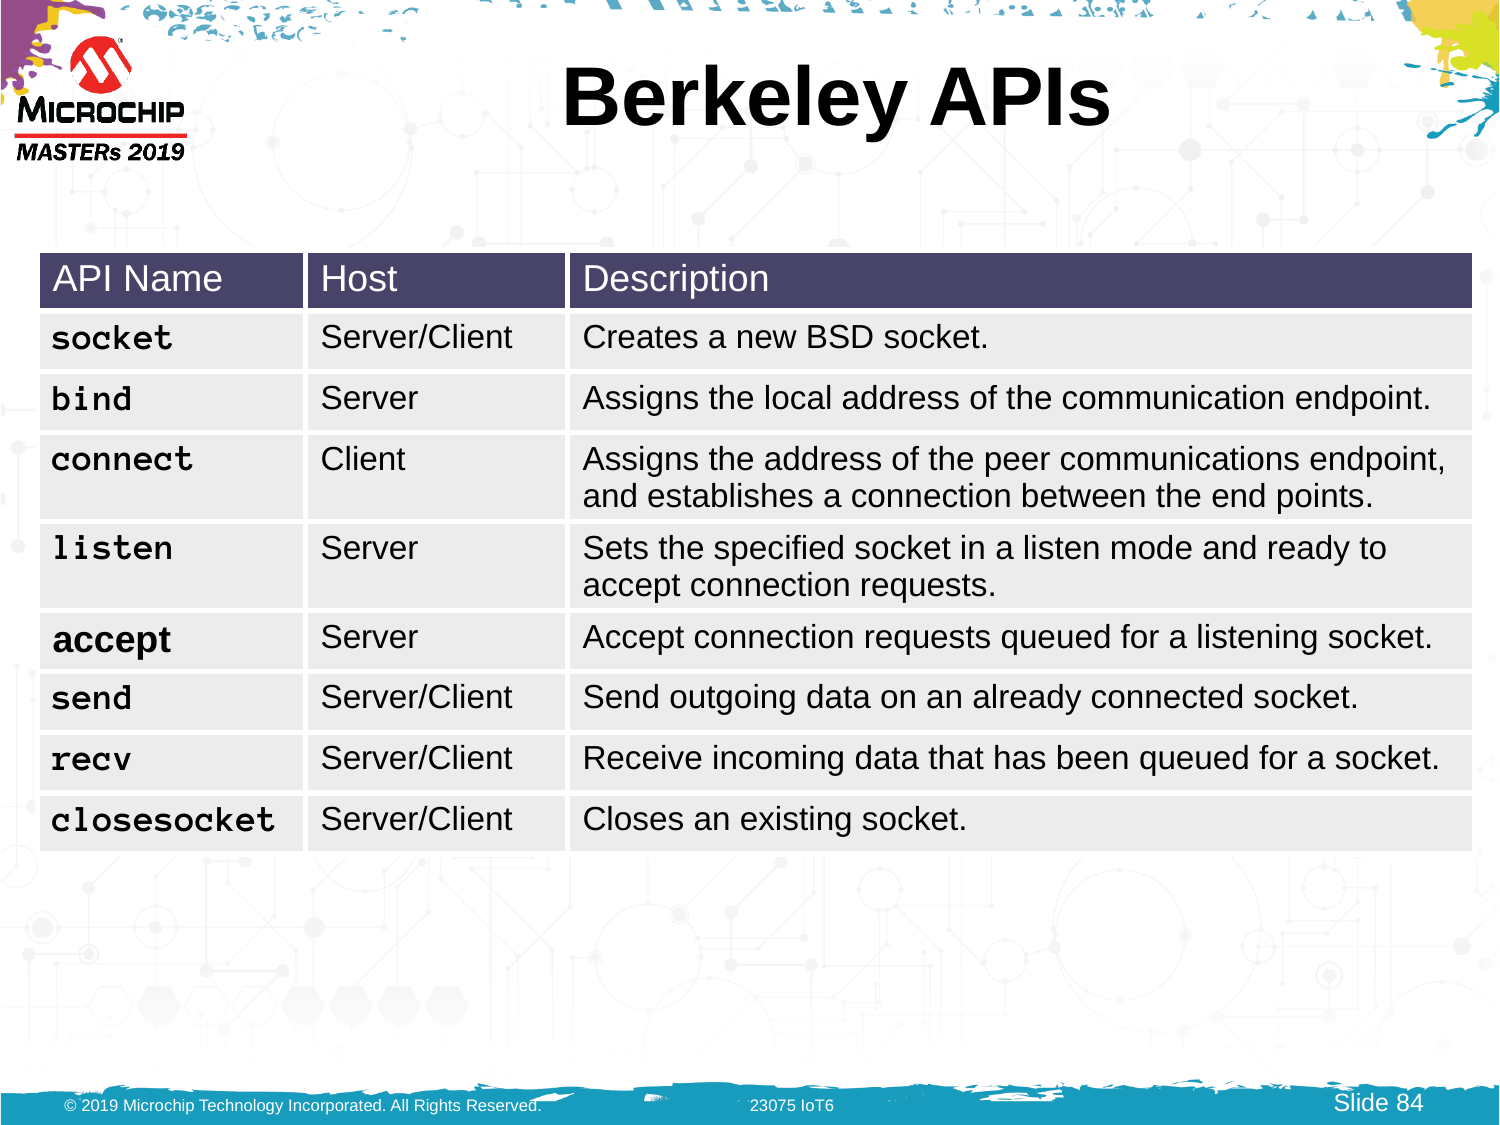

# Berkeley APIs
| API Name | Host | Description |
| --- | --- | --- |
| socket | Server/Client | Creates a new BSD socket. |
| bind | Server | Assigns the local address of the communication endpoint. |
| connect | Client | Assigns the address of the peer communications endpoint, and establishes a connection between the end points. |
| listen | Server | Sets the specified socket in a listen mode and ready to accept connection requests. |
| accept | Server | Accept connection requests queued for a listening socket. |
| send | Server/Client | Send outgoing data on an already connected socket. |
| recv | Server/Client | Receive incoming data that has been queued for a socket. |
| closesocket | Server/Client | Closes an existing socket. |